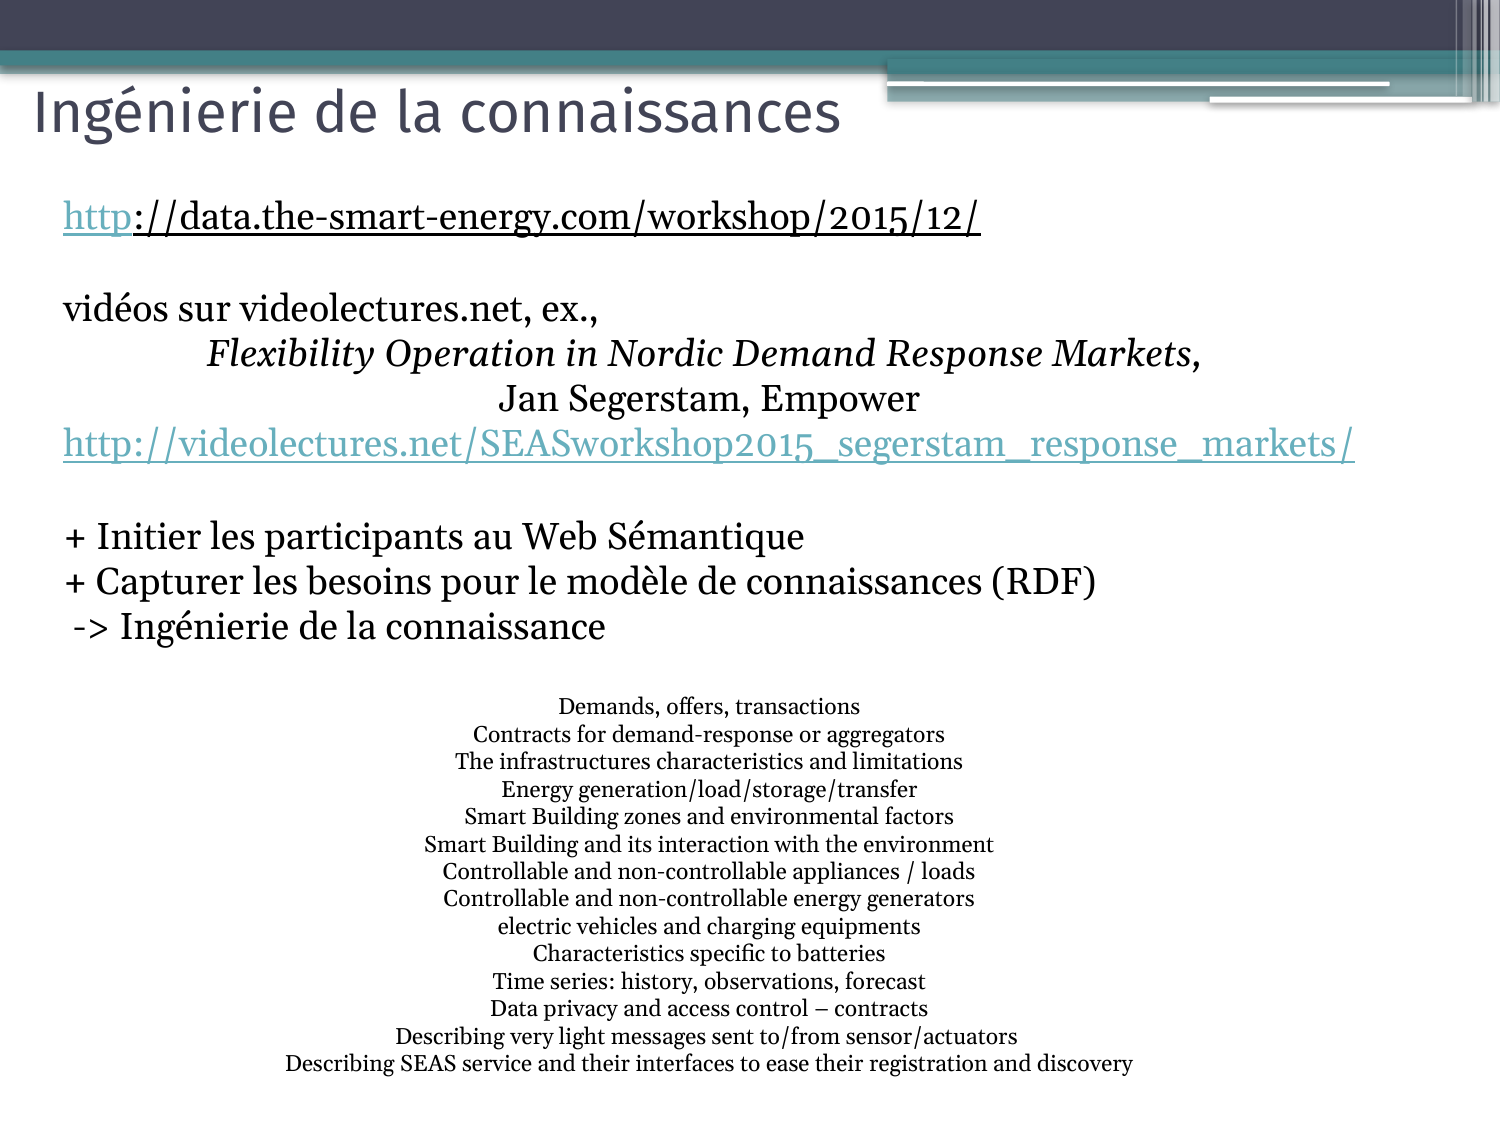

Ingénierie de la connaissances
http://data.the-smart-energy.com/workshop/2015/12/

vidéos sur videolectures.net, ex.,
Flexibility Operation in Nordic Demand Response Markets,
Jan Segerstam, Empower
http://videolectures.net/SEASworkshop2015_segerstam_response_markets/

+ Initier les participants au Web Sémantique
+ Capturer les besoins pour le modèle de connaissances (RDF)
 -> Ingénierie de la connaissance

Demands, offers, transactions
Contracts for demand-response or aggregators
The infrastructures characteristics and limitations
Energy generation/load/storage/transfer
Smart Building zones and environmental factors
Smart Building and its interaction with the environment
Controllable and non-controllable appliances / loads
Controllable and non-controllable energy generators
electric vehicles and charging equipments
Characteristics specific to batteries
Time series: history, observations, forecast
Data privacy and access control – contracts
Describing very light messages sent to/from sensor/actuators
Describing SEAS service and their interfaces to ease their registration and discovery